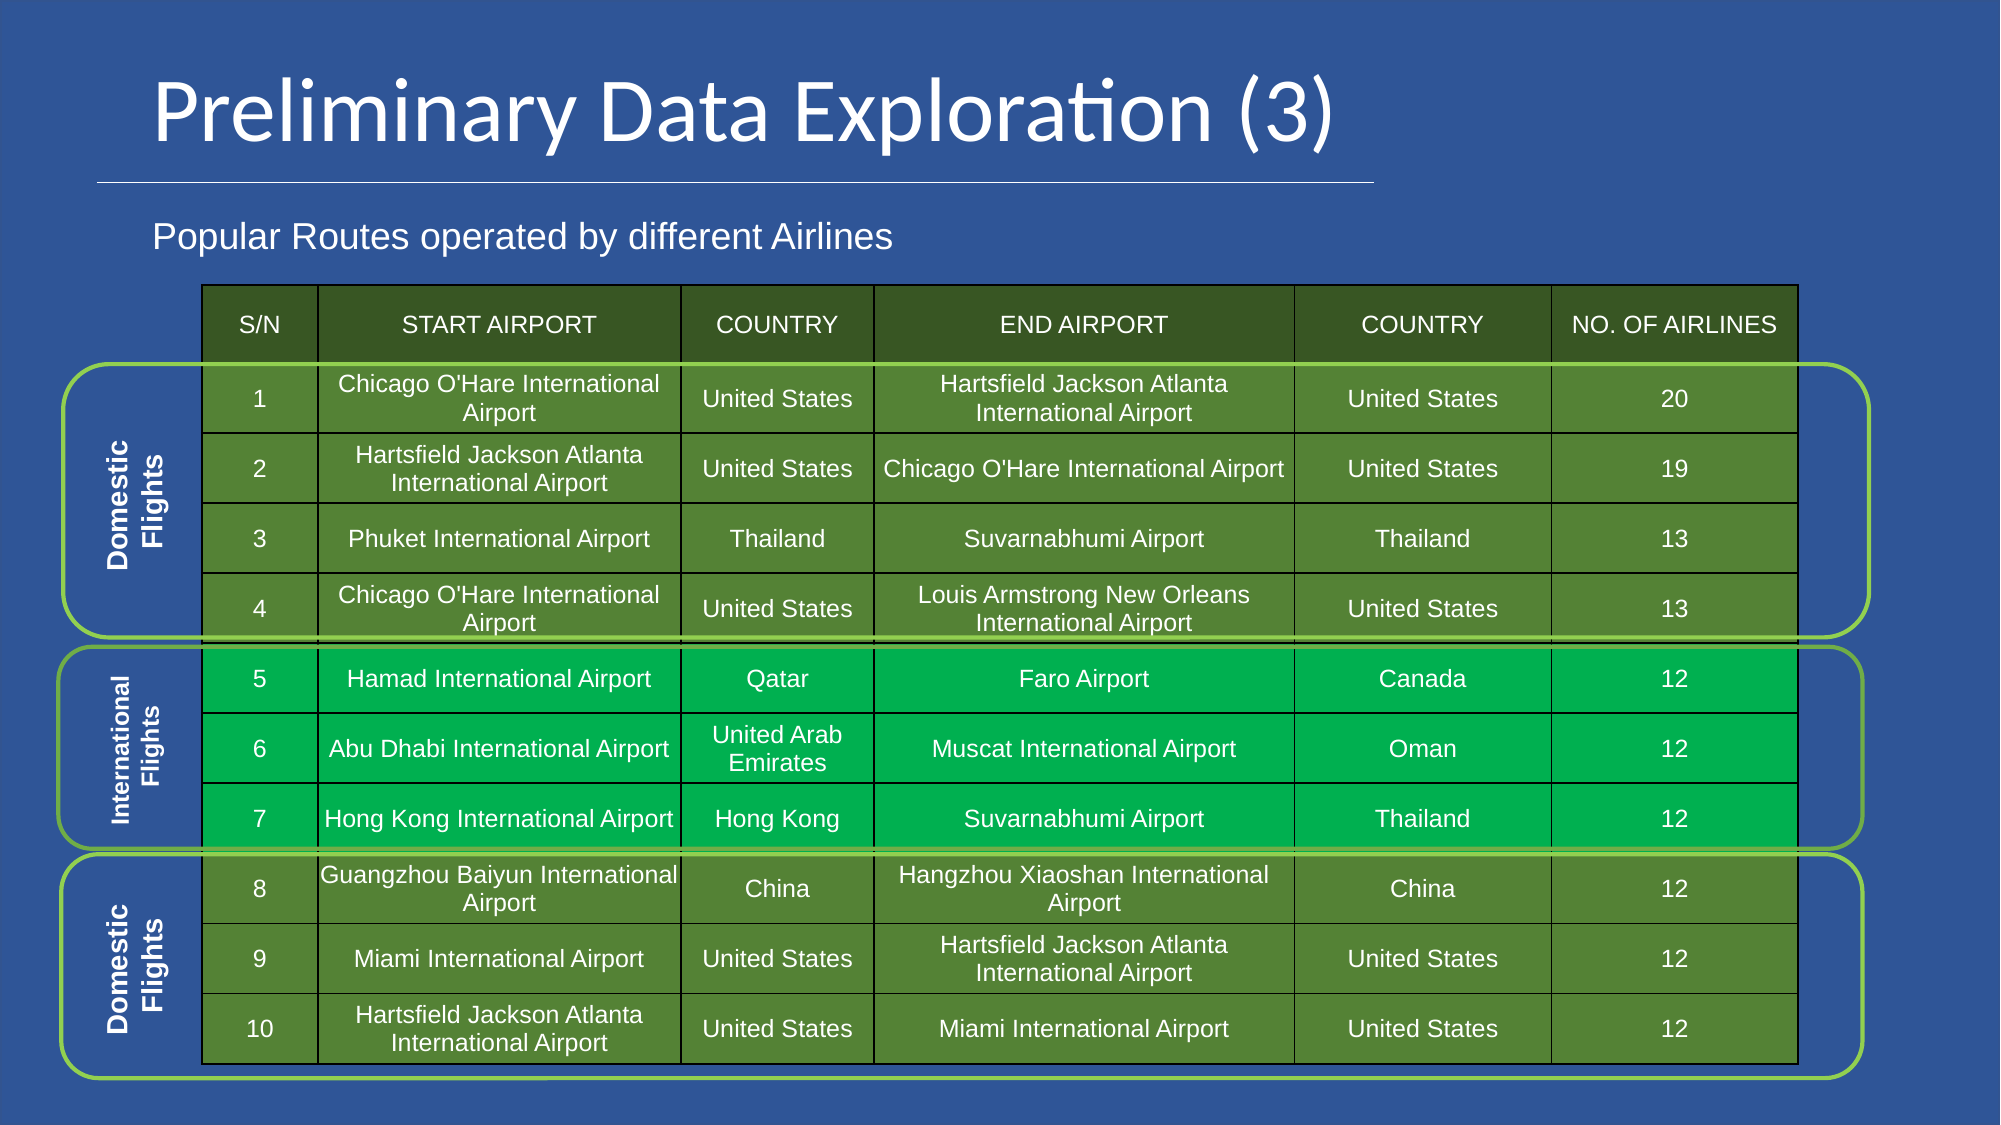

# Preliminary Data Exploration (3)
Popular Routes operated by different Airlines
| S/N | START AIRPORT | COUNTRY | END AIRPORT | COUNTRY | NO. OF AIRLINES |
| --- | --- | --- | --- | --- | --- |
| 1 | Chicago O'Hare International Airport | United States | Hartsfield Jackson Atlanta International Airport | United States | 20 |
| 2 | Hartsfield Jackson Atlanta International Airport | United States | Chicago O'Hare International Airport | United States | 19 |
| 3 | Phuket International Airport | Thailand | Suvarnabhumi Airport | Thailand | 13 |
| 4 | Chicago O'Hare International Airport | United States | Louis Armstrong New Orleans International Airport | United States | 13 |
| 5 | Hamad International Airport | Qatar | Faro Airport | Canada | 12 |
| 6 | Abu Dhabi International Airport | United Arab Emirates | Muscat International Airport | Oman | 12 |
| 7 | Hong Kong International Airport | Hong Kong | Suvarnabhumi Airport | Thailand | 12 |
| 8 | Guangzhou Baiyun International Airport | China | Hangzhou Xiaoshan International Airport | China | 12 |
| 9 | Miami International Airport | United States | Hartsfield Jackson Atlanta International Airport | United States | 12 |
| 10 | Hartsfield Jackson Atlanta International Airport | United States | Miami International Airport | United States | 12 |

Domestic
Flights

International
Flights

Domestic
Flights